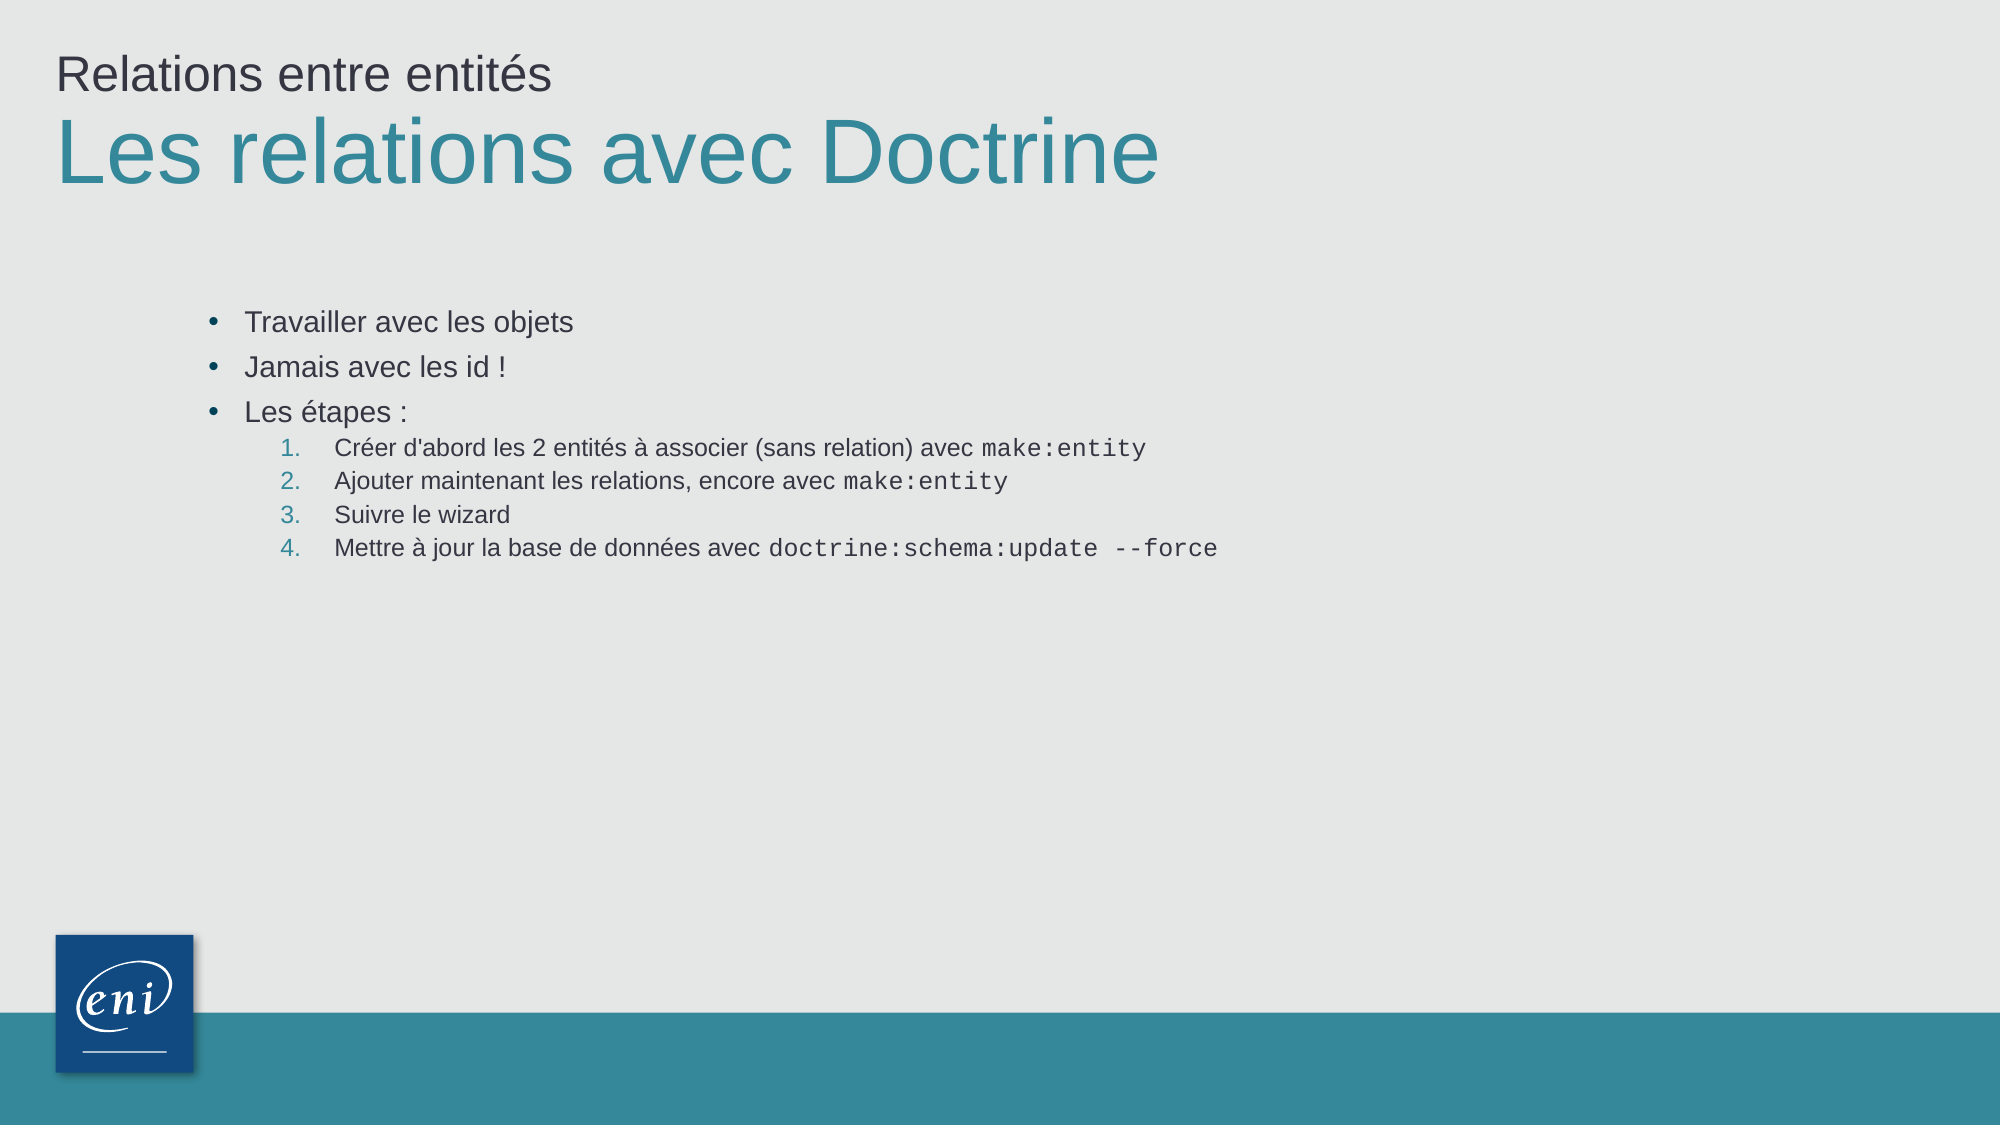

Relations entre entités
# Les relations avec Doctrine
Travailler avec les objets
Jamais avec les id !
Les étapes :
Créer d'abord les 2 entités à associer (sans relation) avec make:entity
Ajouter maintenant les relations, encore avec make:entity
Suivre le wizard
Mettre à jour la base de données avec doctrine:schema:update --force